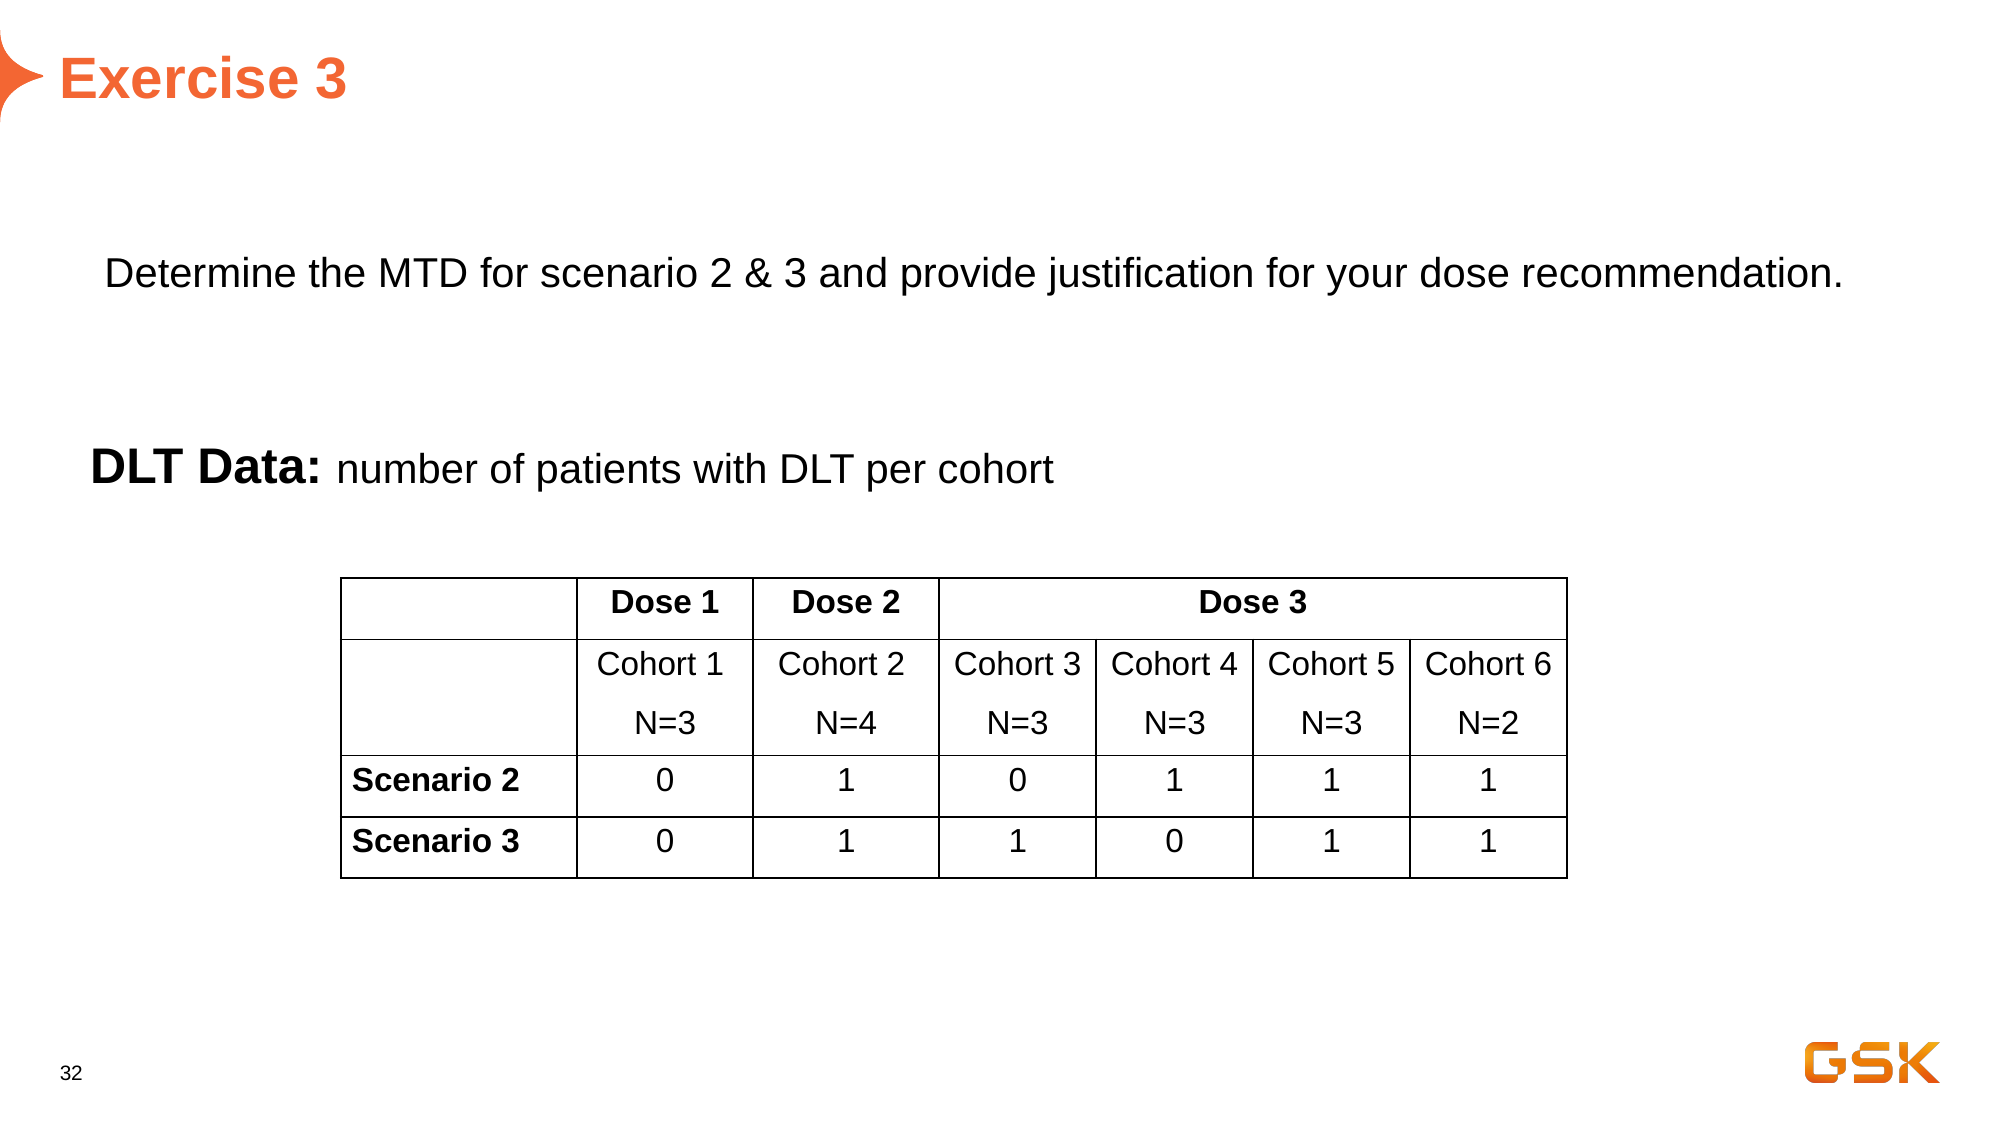

# Exercise 3

Determine the MTD for scenario 2 & 3 and provide justification for your dose recommendation.
DLT Data: number of patients with DLT per cohort
|  | Dose 1 | Dose 2 | Dose 3 |  |  |  |
| --- | --- | --- | --- | --- | --- | --- |
|  | Cohort 1 N=3 | Cohort 2 N=4 | Cohort 3 N=3 | Cohort 4 N=3 | Cohort 5 N=3 | Cohort 6 N=2 |
| Scenario 2 | 0 | 1 | 0 | 1 | 1 | 1 |
| Scenario 3 | 0 | 1 | 1 | 0 | 1 | 1 |
32